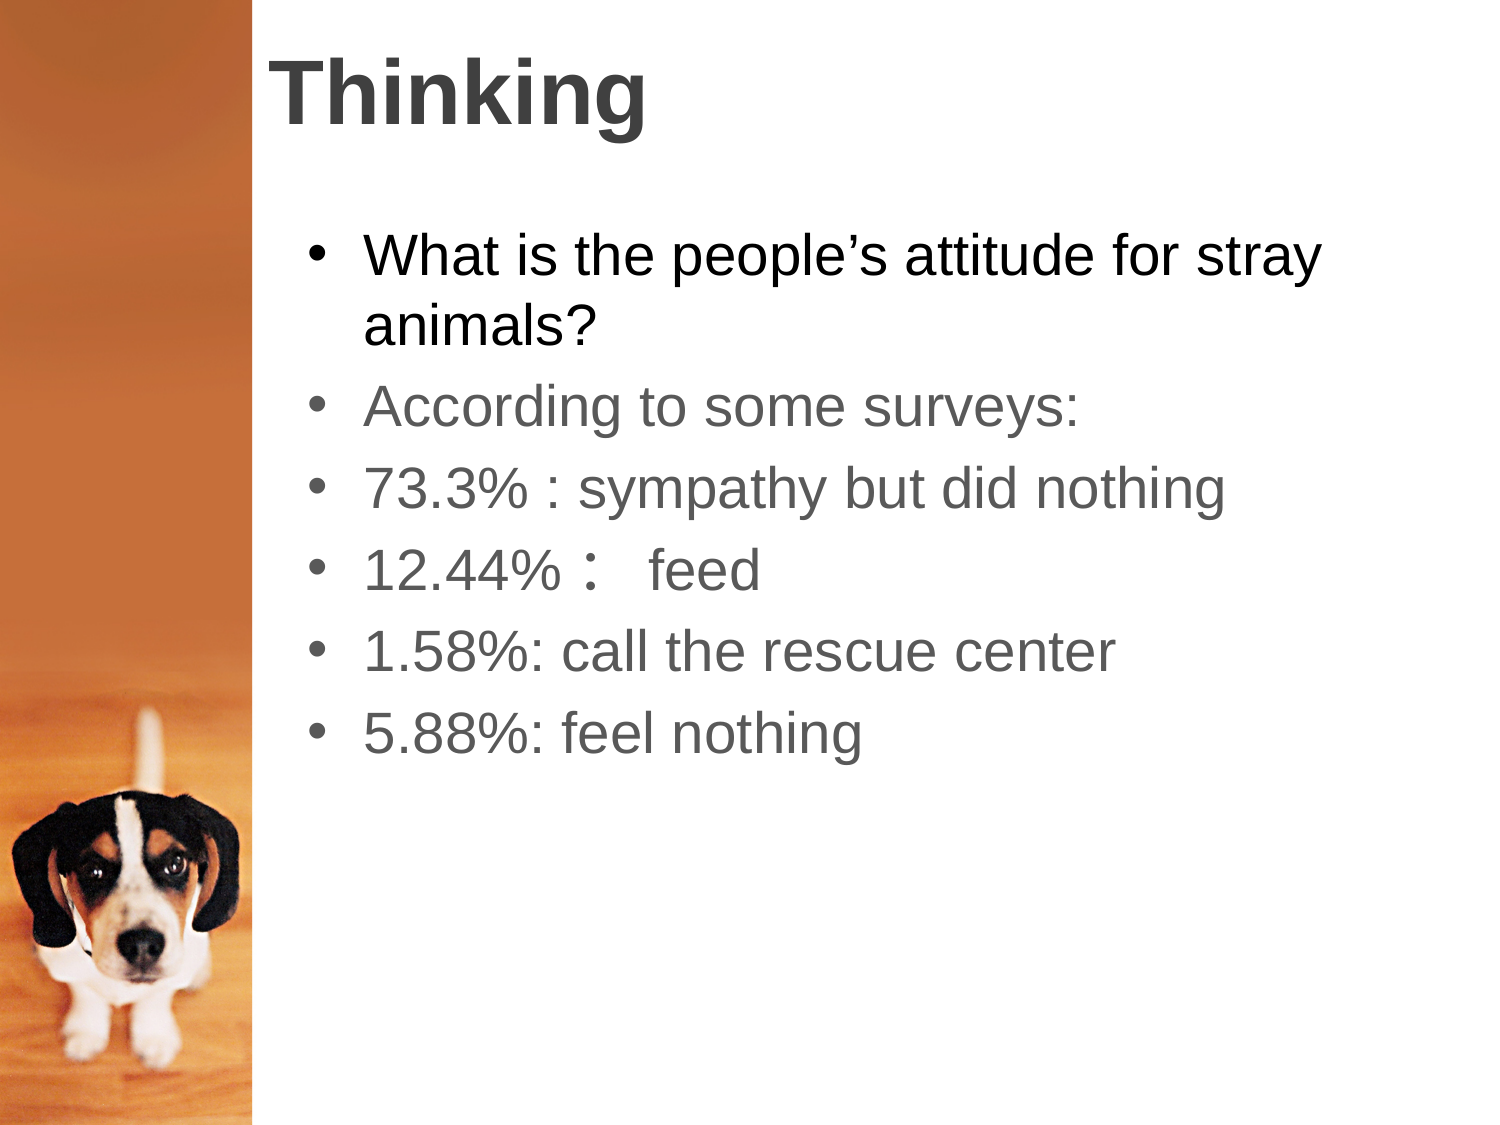

# Thinking
What is the people’s attitude for stray animals?
According to some surveys:
73.3% : sympathy but did nothing
12.44%：feed
1.58%: call the rescue center
5.88%: feel nothing